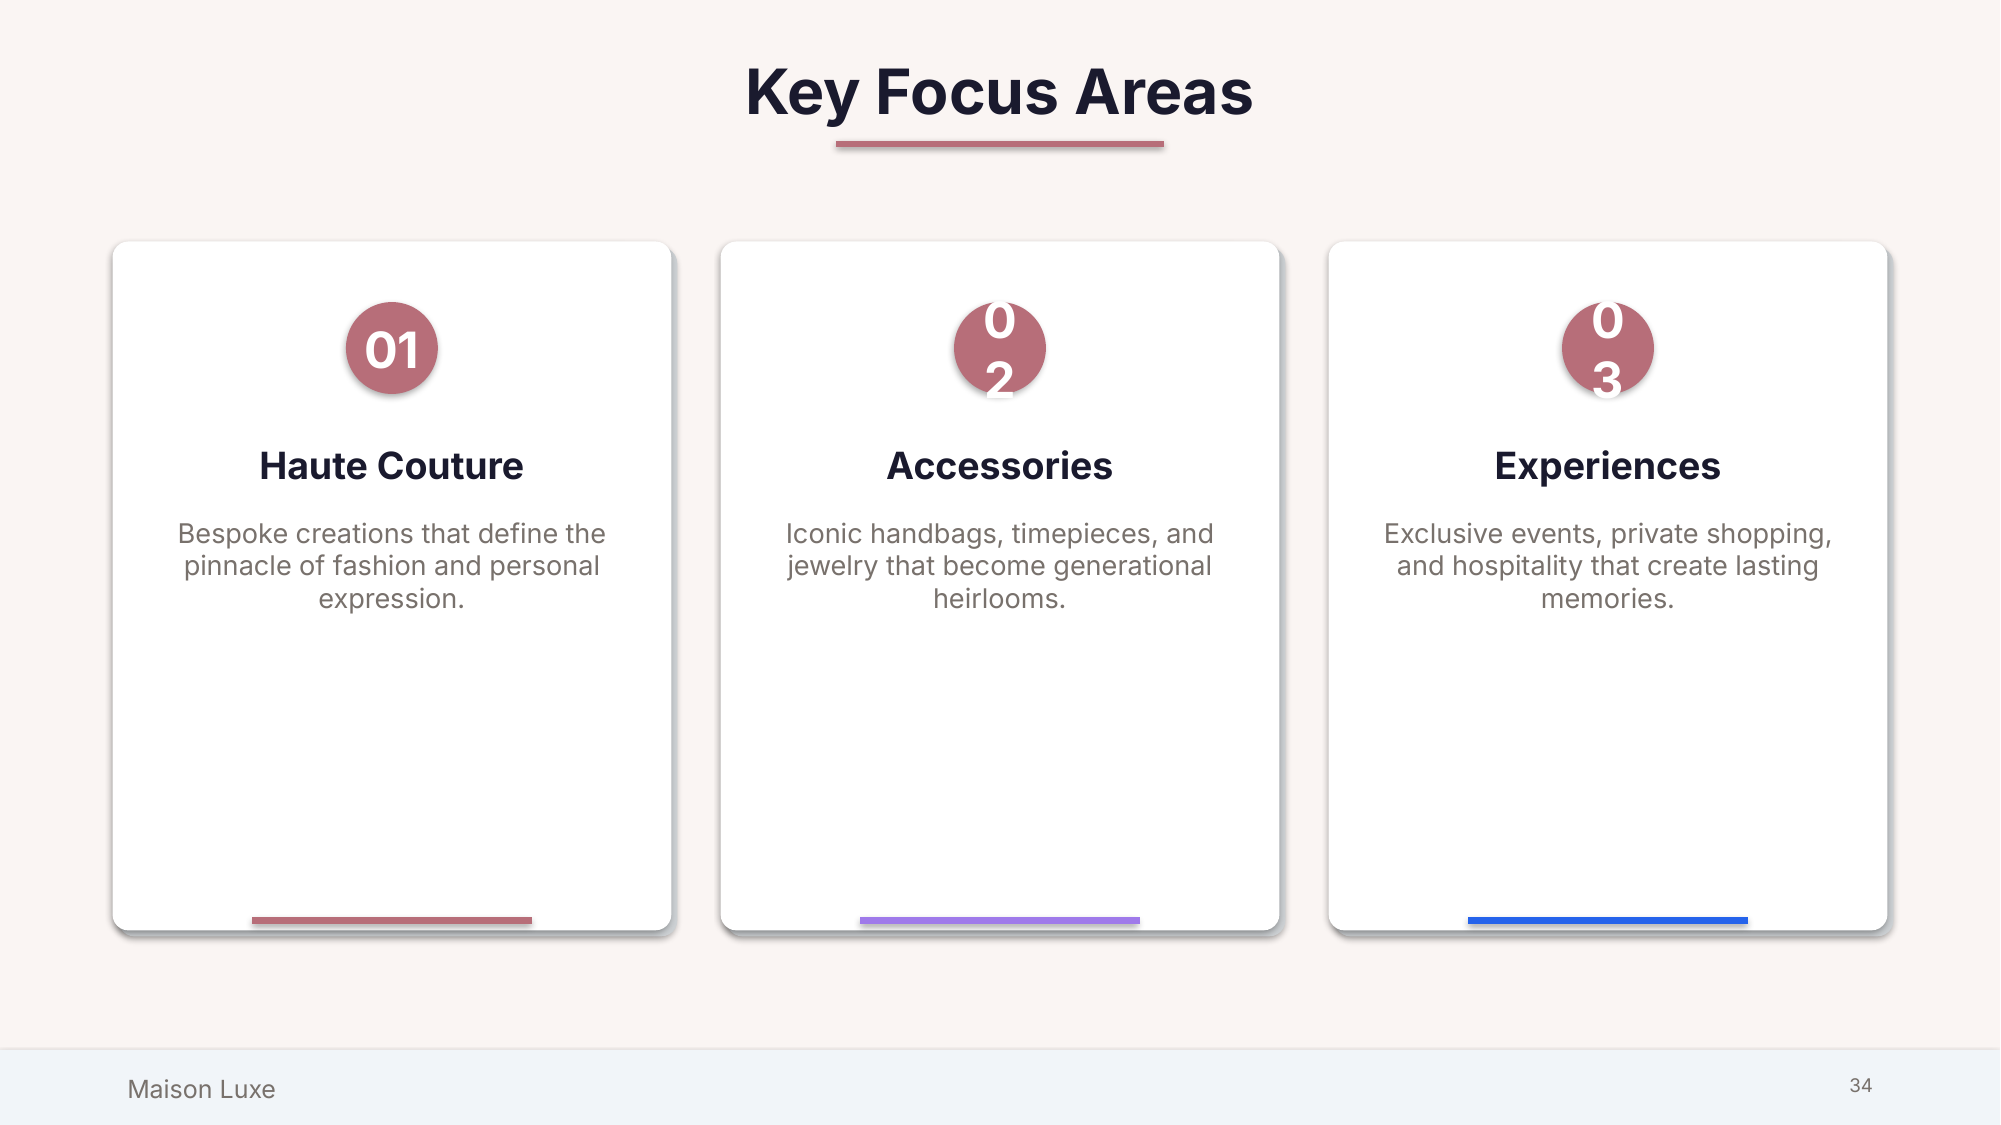

Key Focus Areas

01

02

03
Haute Couture
Accessories
Experiences
Bespoke creations that define the pinnacle of fashion and personal expression.
Iconic handbags, timepieces, and jewelry that become generational heirlooms.
Exclusive events, private shopping, and hospitality that create lasting memories.

Maison Luxe
34